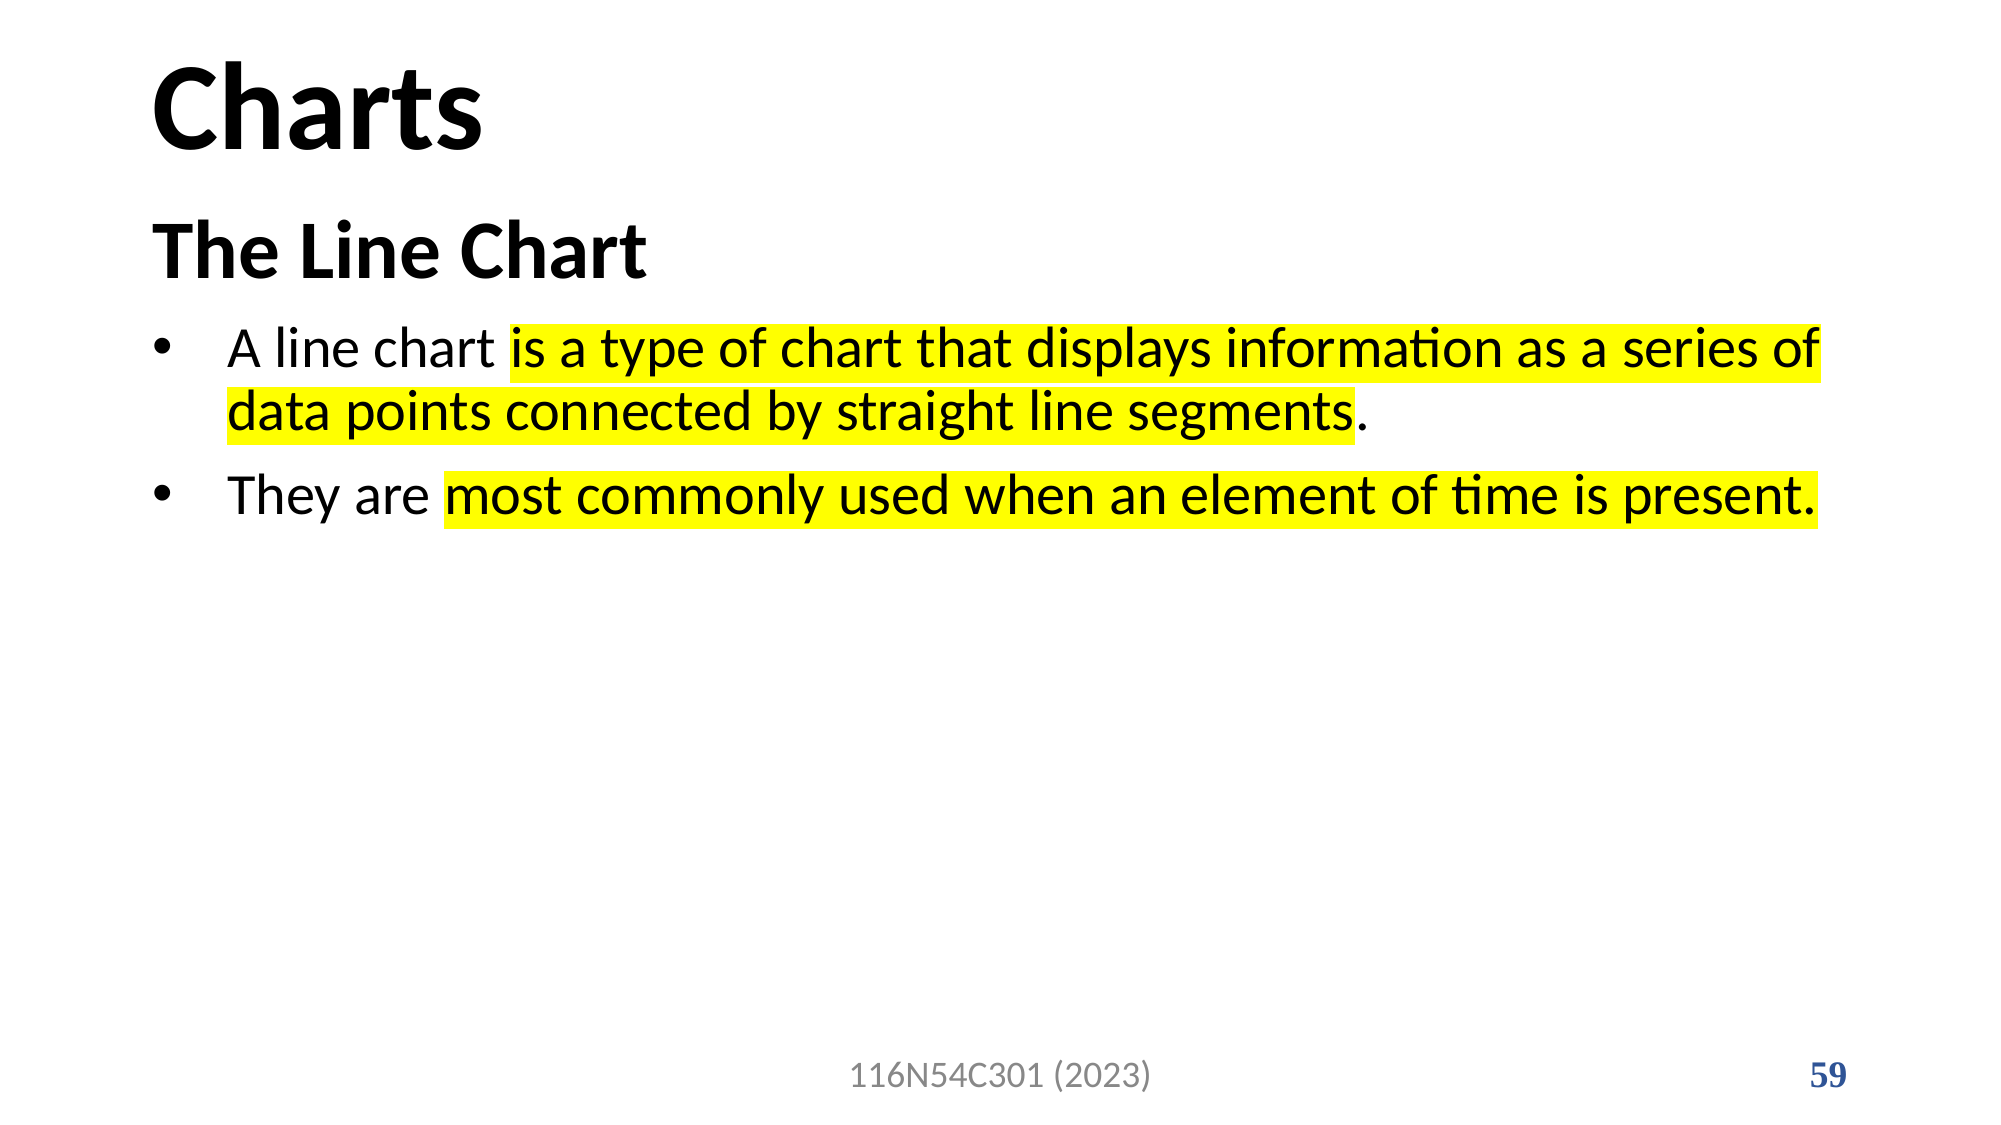

# Charts
The Line Chart
A line chart is a type of chart that displays information as a series of data points connected by straight line segments.
They are most commonly used when an element of time is present.

116N54C301 (2023)
59